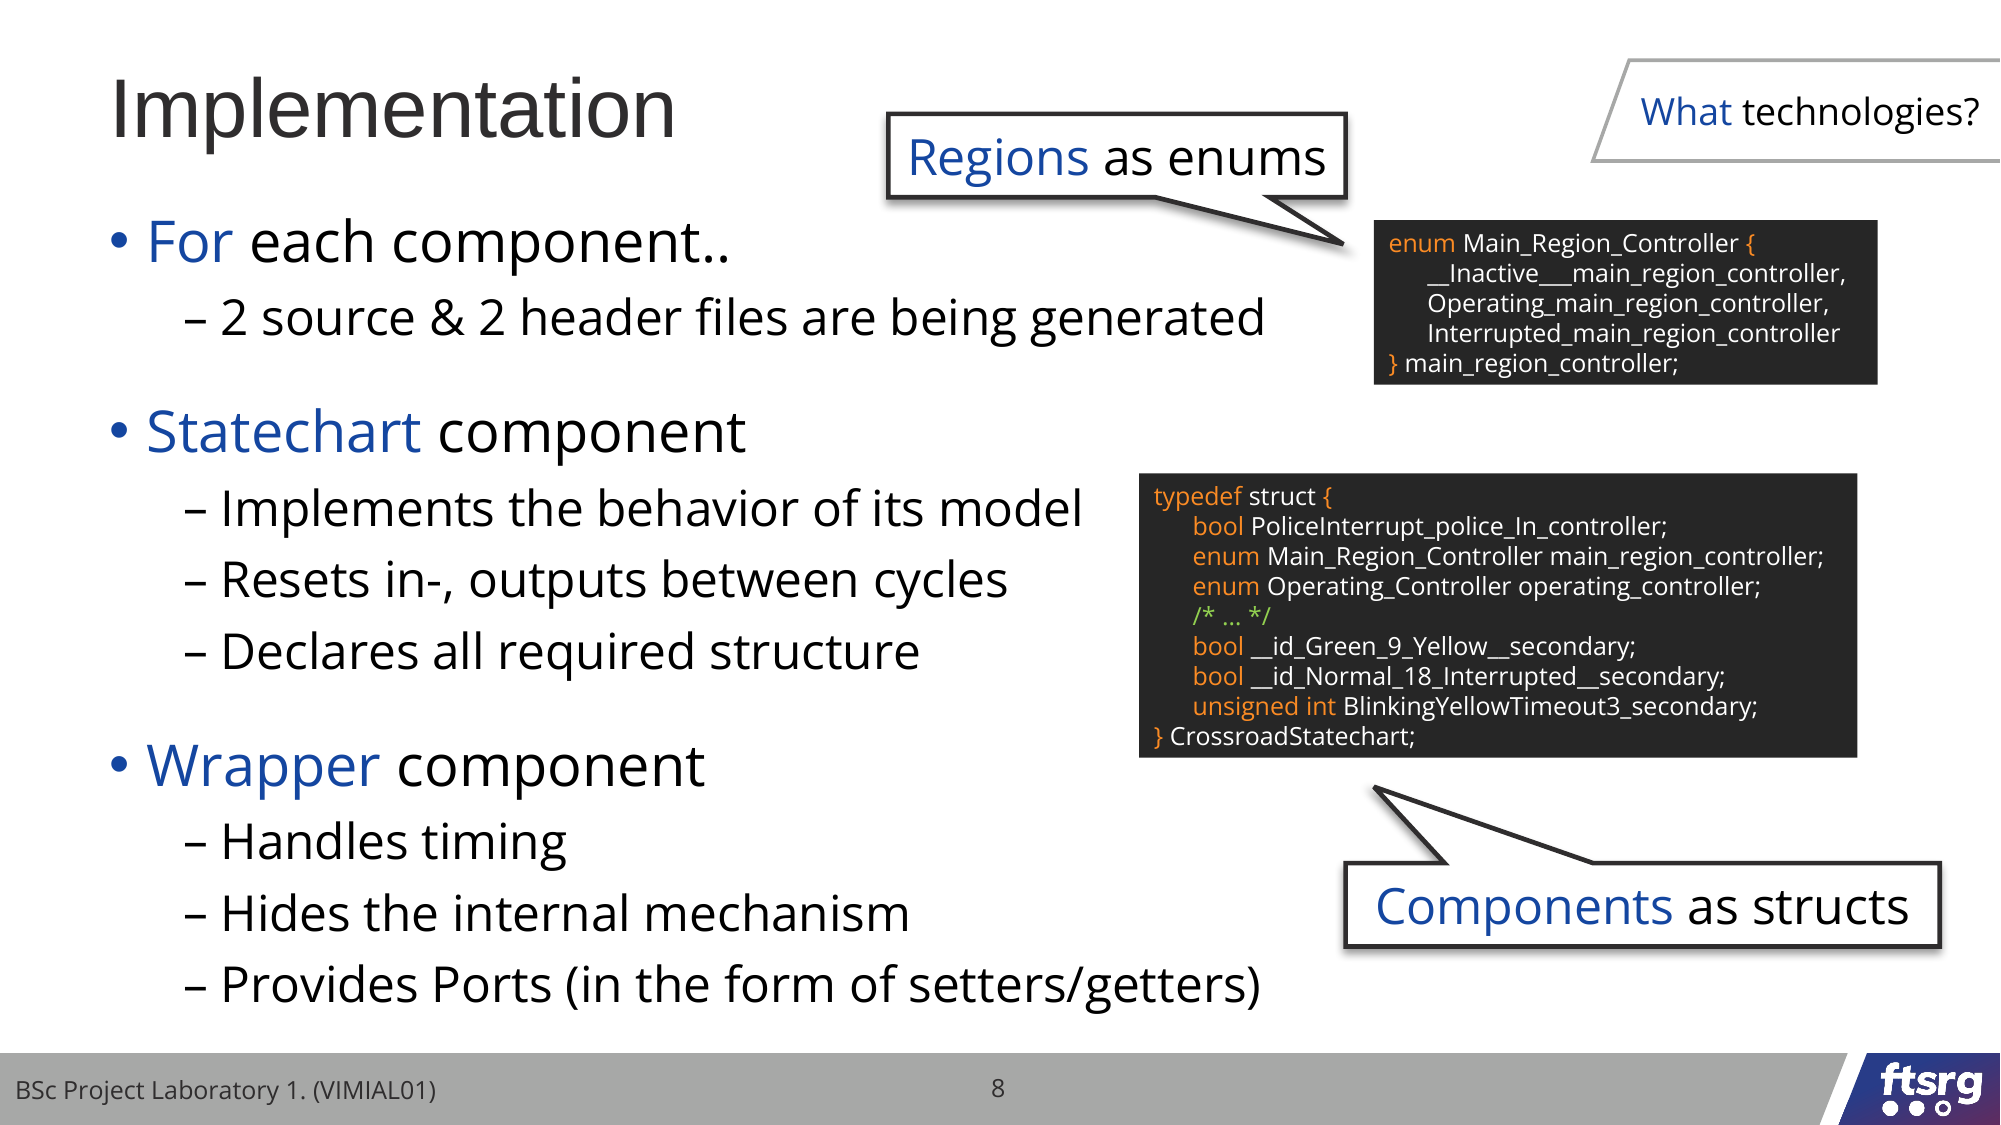

# Implementation

What technologies?
Regions as enums
For each component..
2 source & 2 header files are being generated
Statechart component
Implements the behavior of its model
Resets in-, outputs between cycles
Declares all required structure
Wrapper component
Handles timing
Hides the internal mechanism
Provides Ports (in the form of setters/getters)
enum Main_Region_Controller {
      __Inactive___main_region_controller,
      Operating_main_region_controller,
      Interrupted_main_region_controller
} main_region_controller;
typedef struct {
      bool PoliceInterrupt_police_In_controller;
      enum Main_Region_Controller main_region_controller;
      enum Operating_Controller operating_controller;
      /* … */
      bool __id_Green_9_Yellow__secondary;
      bool __id_Normal_18_Interrupted__secondary;
      unsigned int BlinkingYellowTimeout3_secondary;
} CrossroadStatechart;
Components as structs
BSc Project Laboratory 1. (VIMIAL01)
8